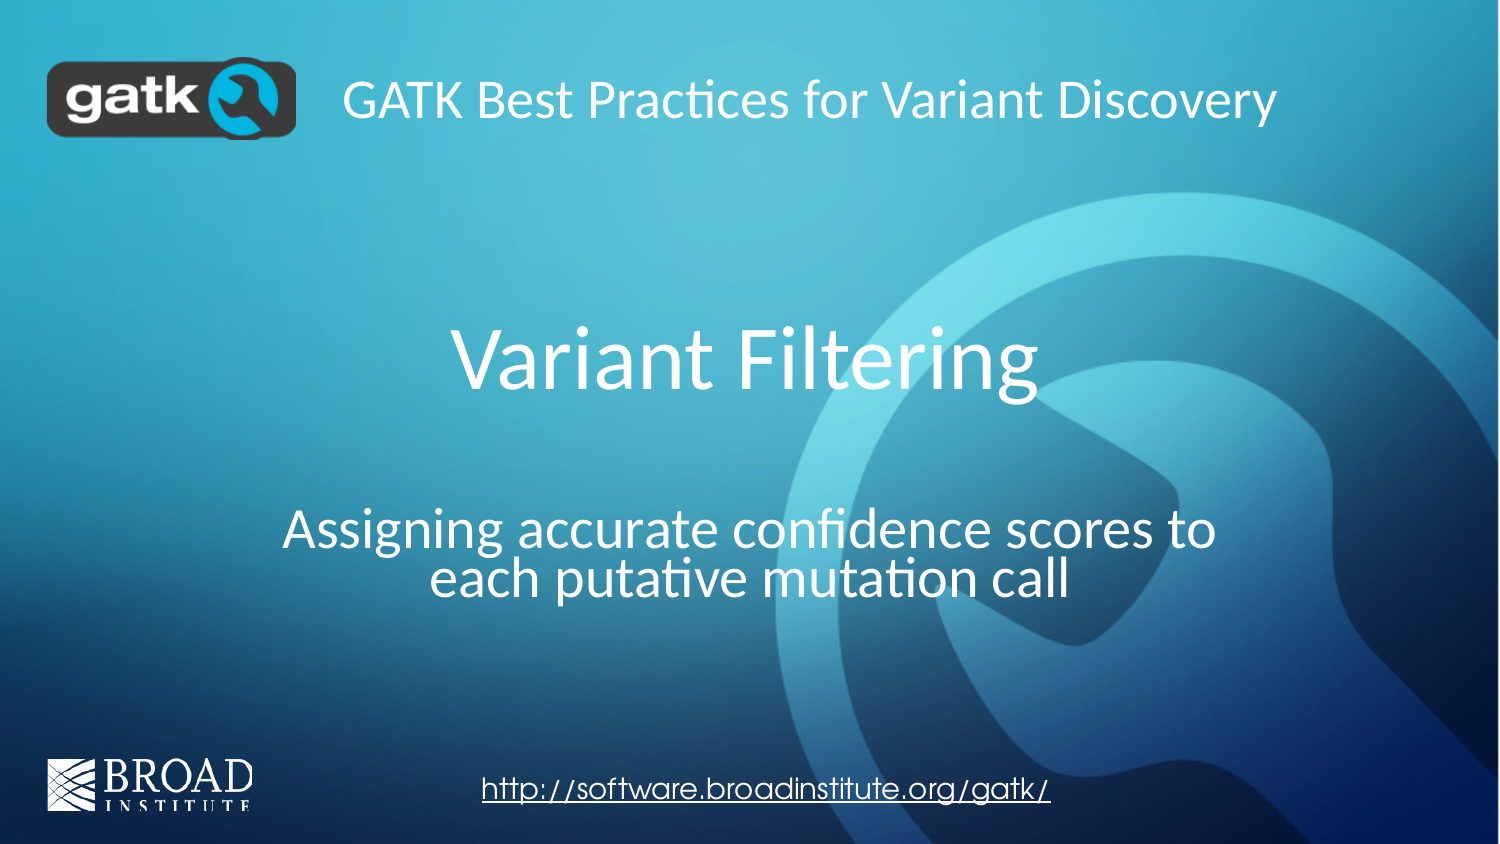

GATK Best Practices for Variant Discovery
# Variant Filtering
Assigning accurate confidence scores to each putative mutation call